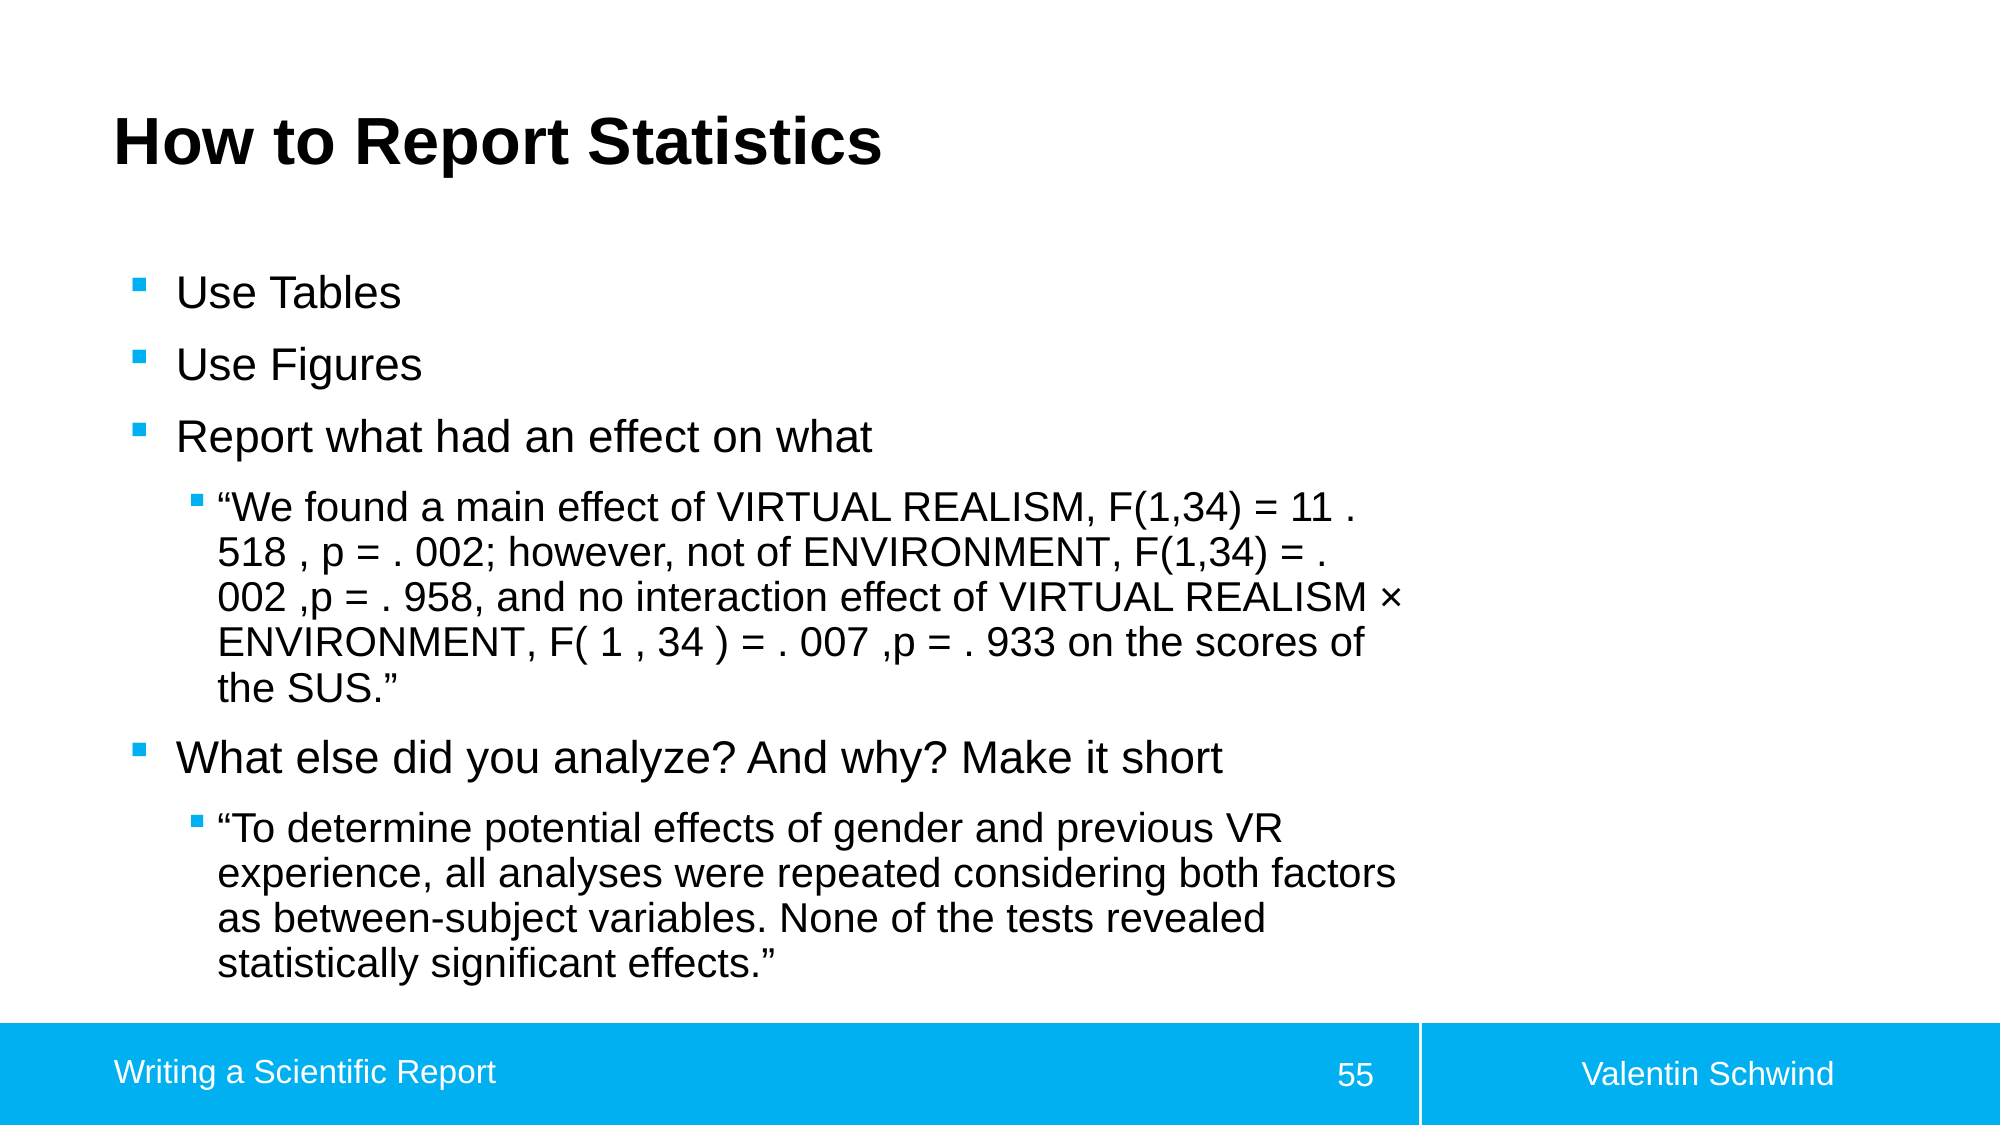

# How to Report Statistics

Use Tables
Use Figures
Report what had an effect on what
“We found a main effect of Virtual Realism, F(1,34) = 11 . 518 , p = . 002; however, not of Environment, F(1,34) = . 002 ,p = . 958, and no interaction effect of Virtual Realism × Environment, F( 1 , 34 ) = . 007 ,p = . 933 on the scores of the SUS.”
What else did you analyze? And why? Make it short
“To determine potential effects of gender and previous VR experience, all analyses were repeated considering both factors as between-subject variables. None of the tests revealed statistically significant effects.”

Valentin Schwind
Writing a Scientific Report
55